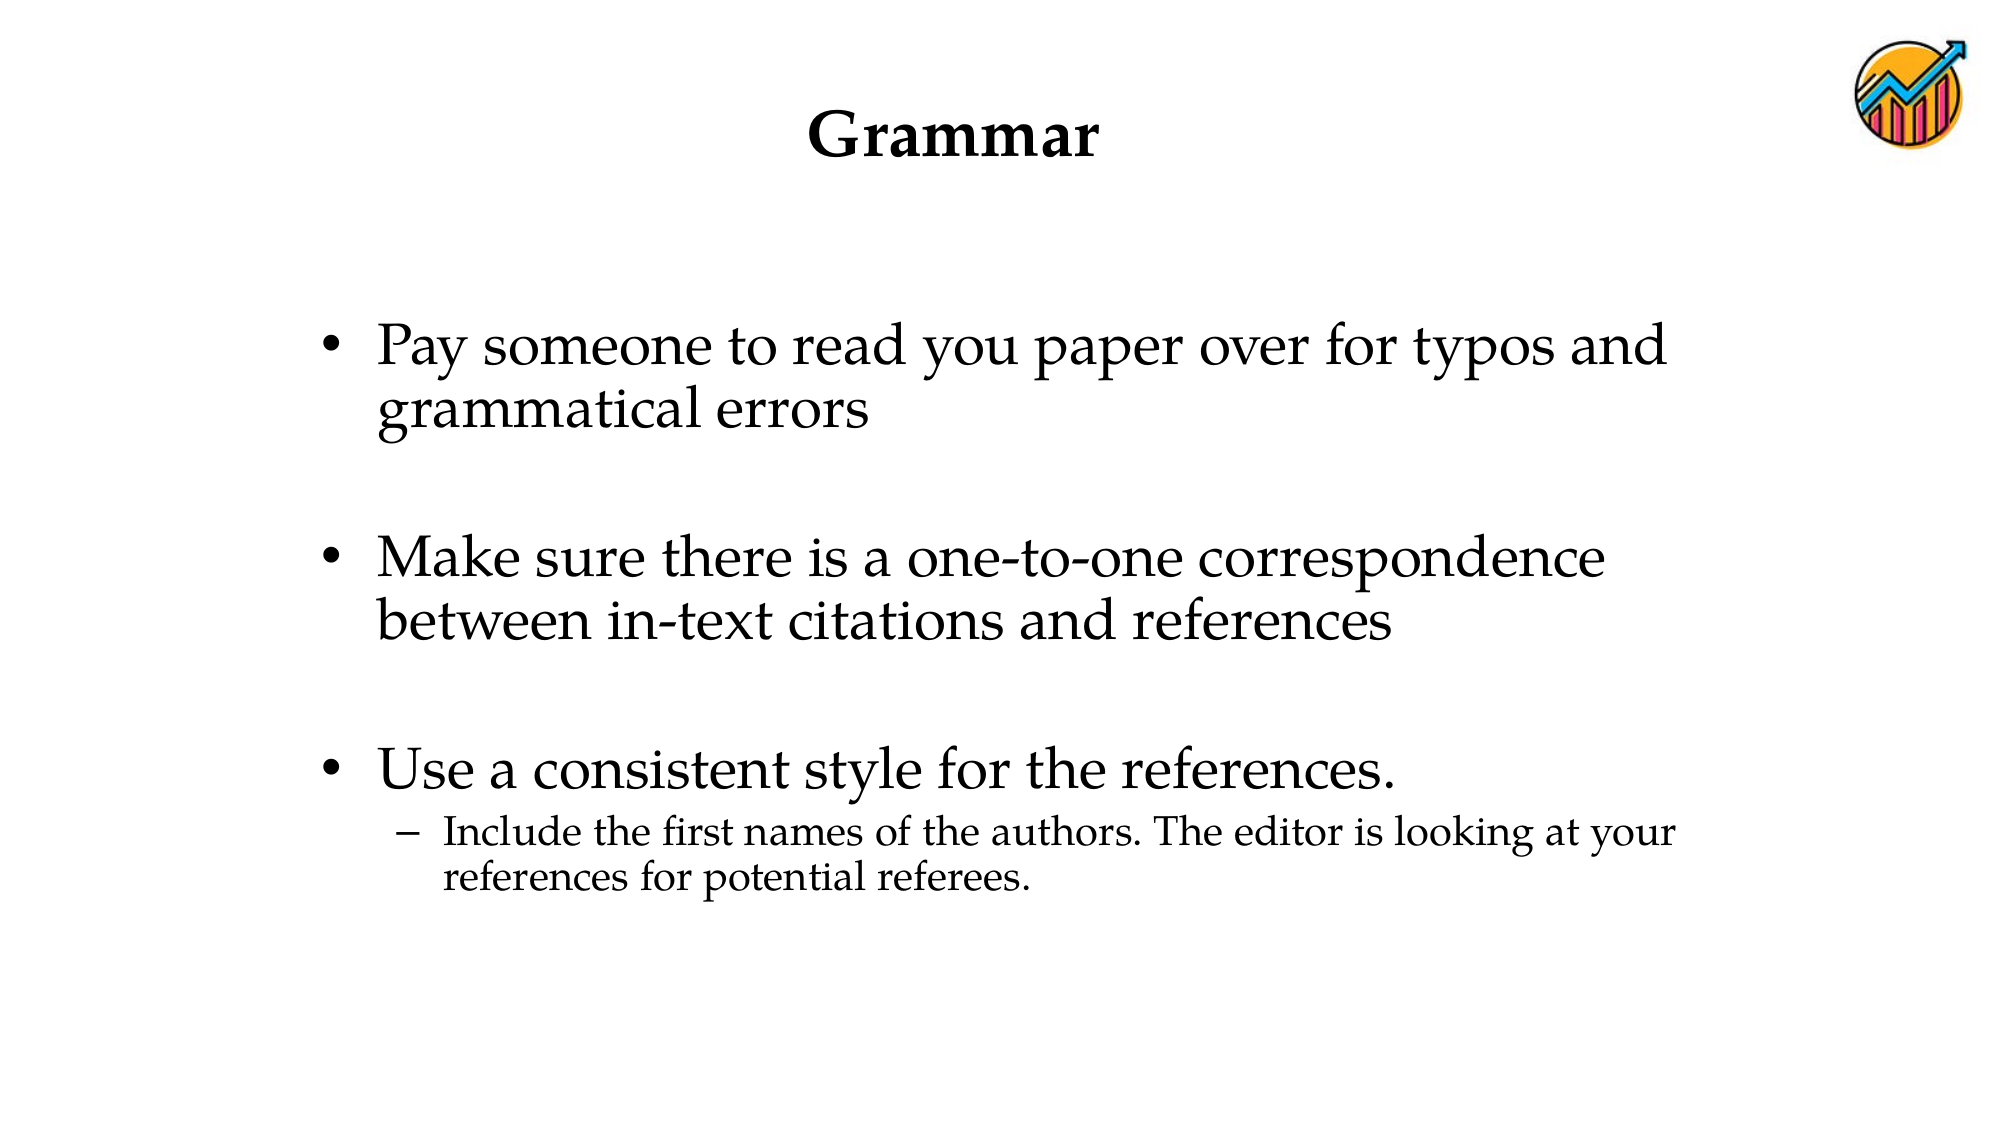

Grammar

Pay someone to read you paper over for typos and grammatical errors

Make sure there is a one-to-one correspondence between in-text citations and references

Use a consistent style for the references.
Include the first names of the authors. The editor is looking at your references for potential referees.